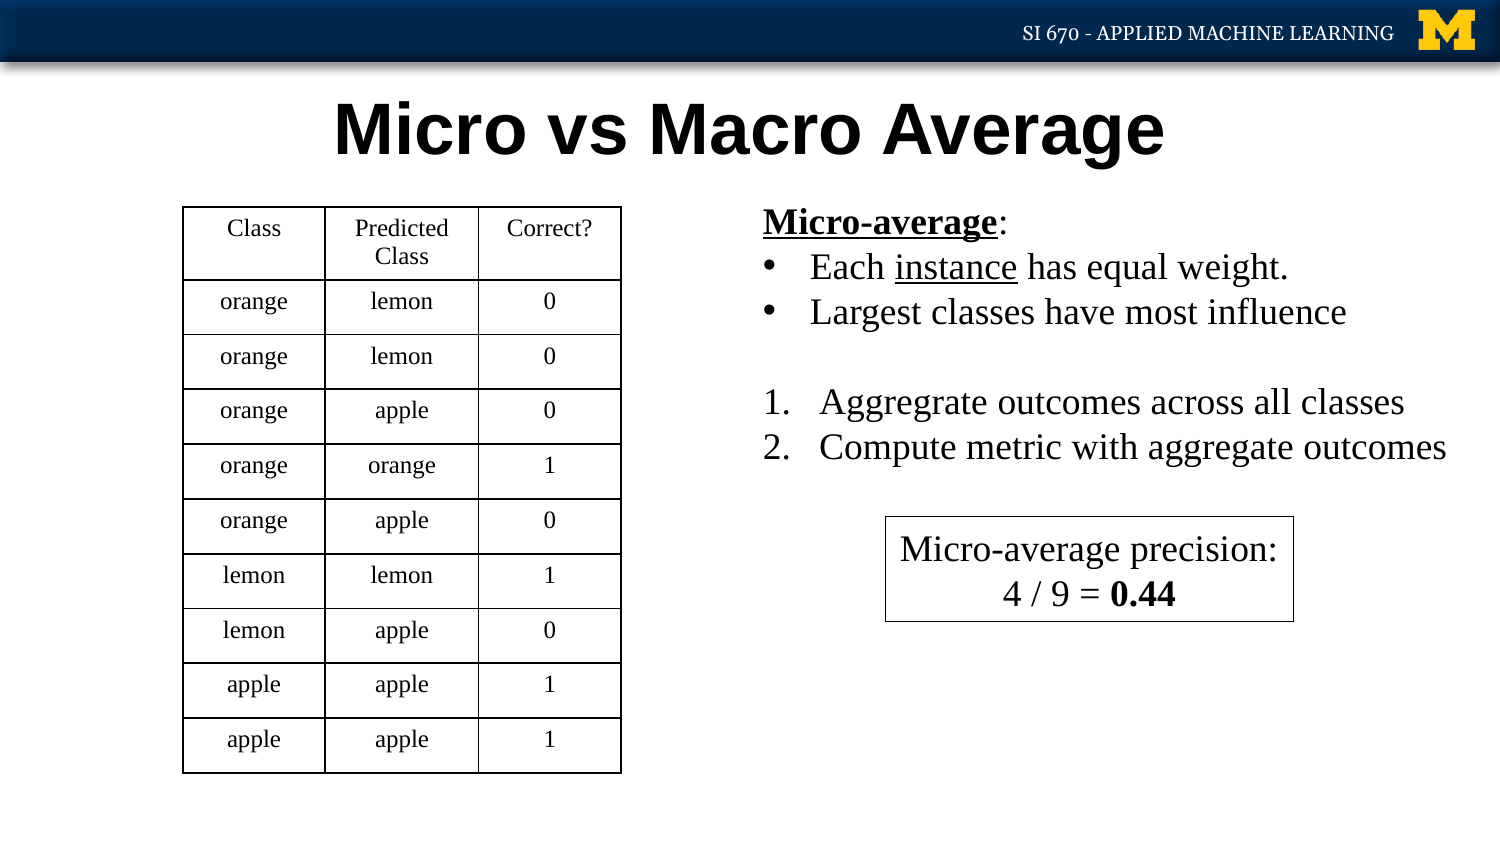

# Micro vs Macro Average
Micro-average:
Each instance has equal weight.
Largest classes have most influence

Aggregrate outcomes across all classes
Compute metric with aggregate outcomes
| Class | Predicted Class |
| --- | --- |
| orange | lemon |
| orange | lemon |
| orange | apple |
| orange | orange |
| orange | apple |
| lemon | lemon |
| lemon | apple |
| apple | apple |
| apple | apple |
| Correct? |
| --- |
| 0 |
| 0 |
| 0 |
| 1 |
| 0 |
| 1 |
| 0 |
| 1 |
| 1 |
Micro-average precision:
4 / 9 = 0.44